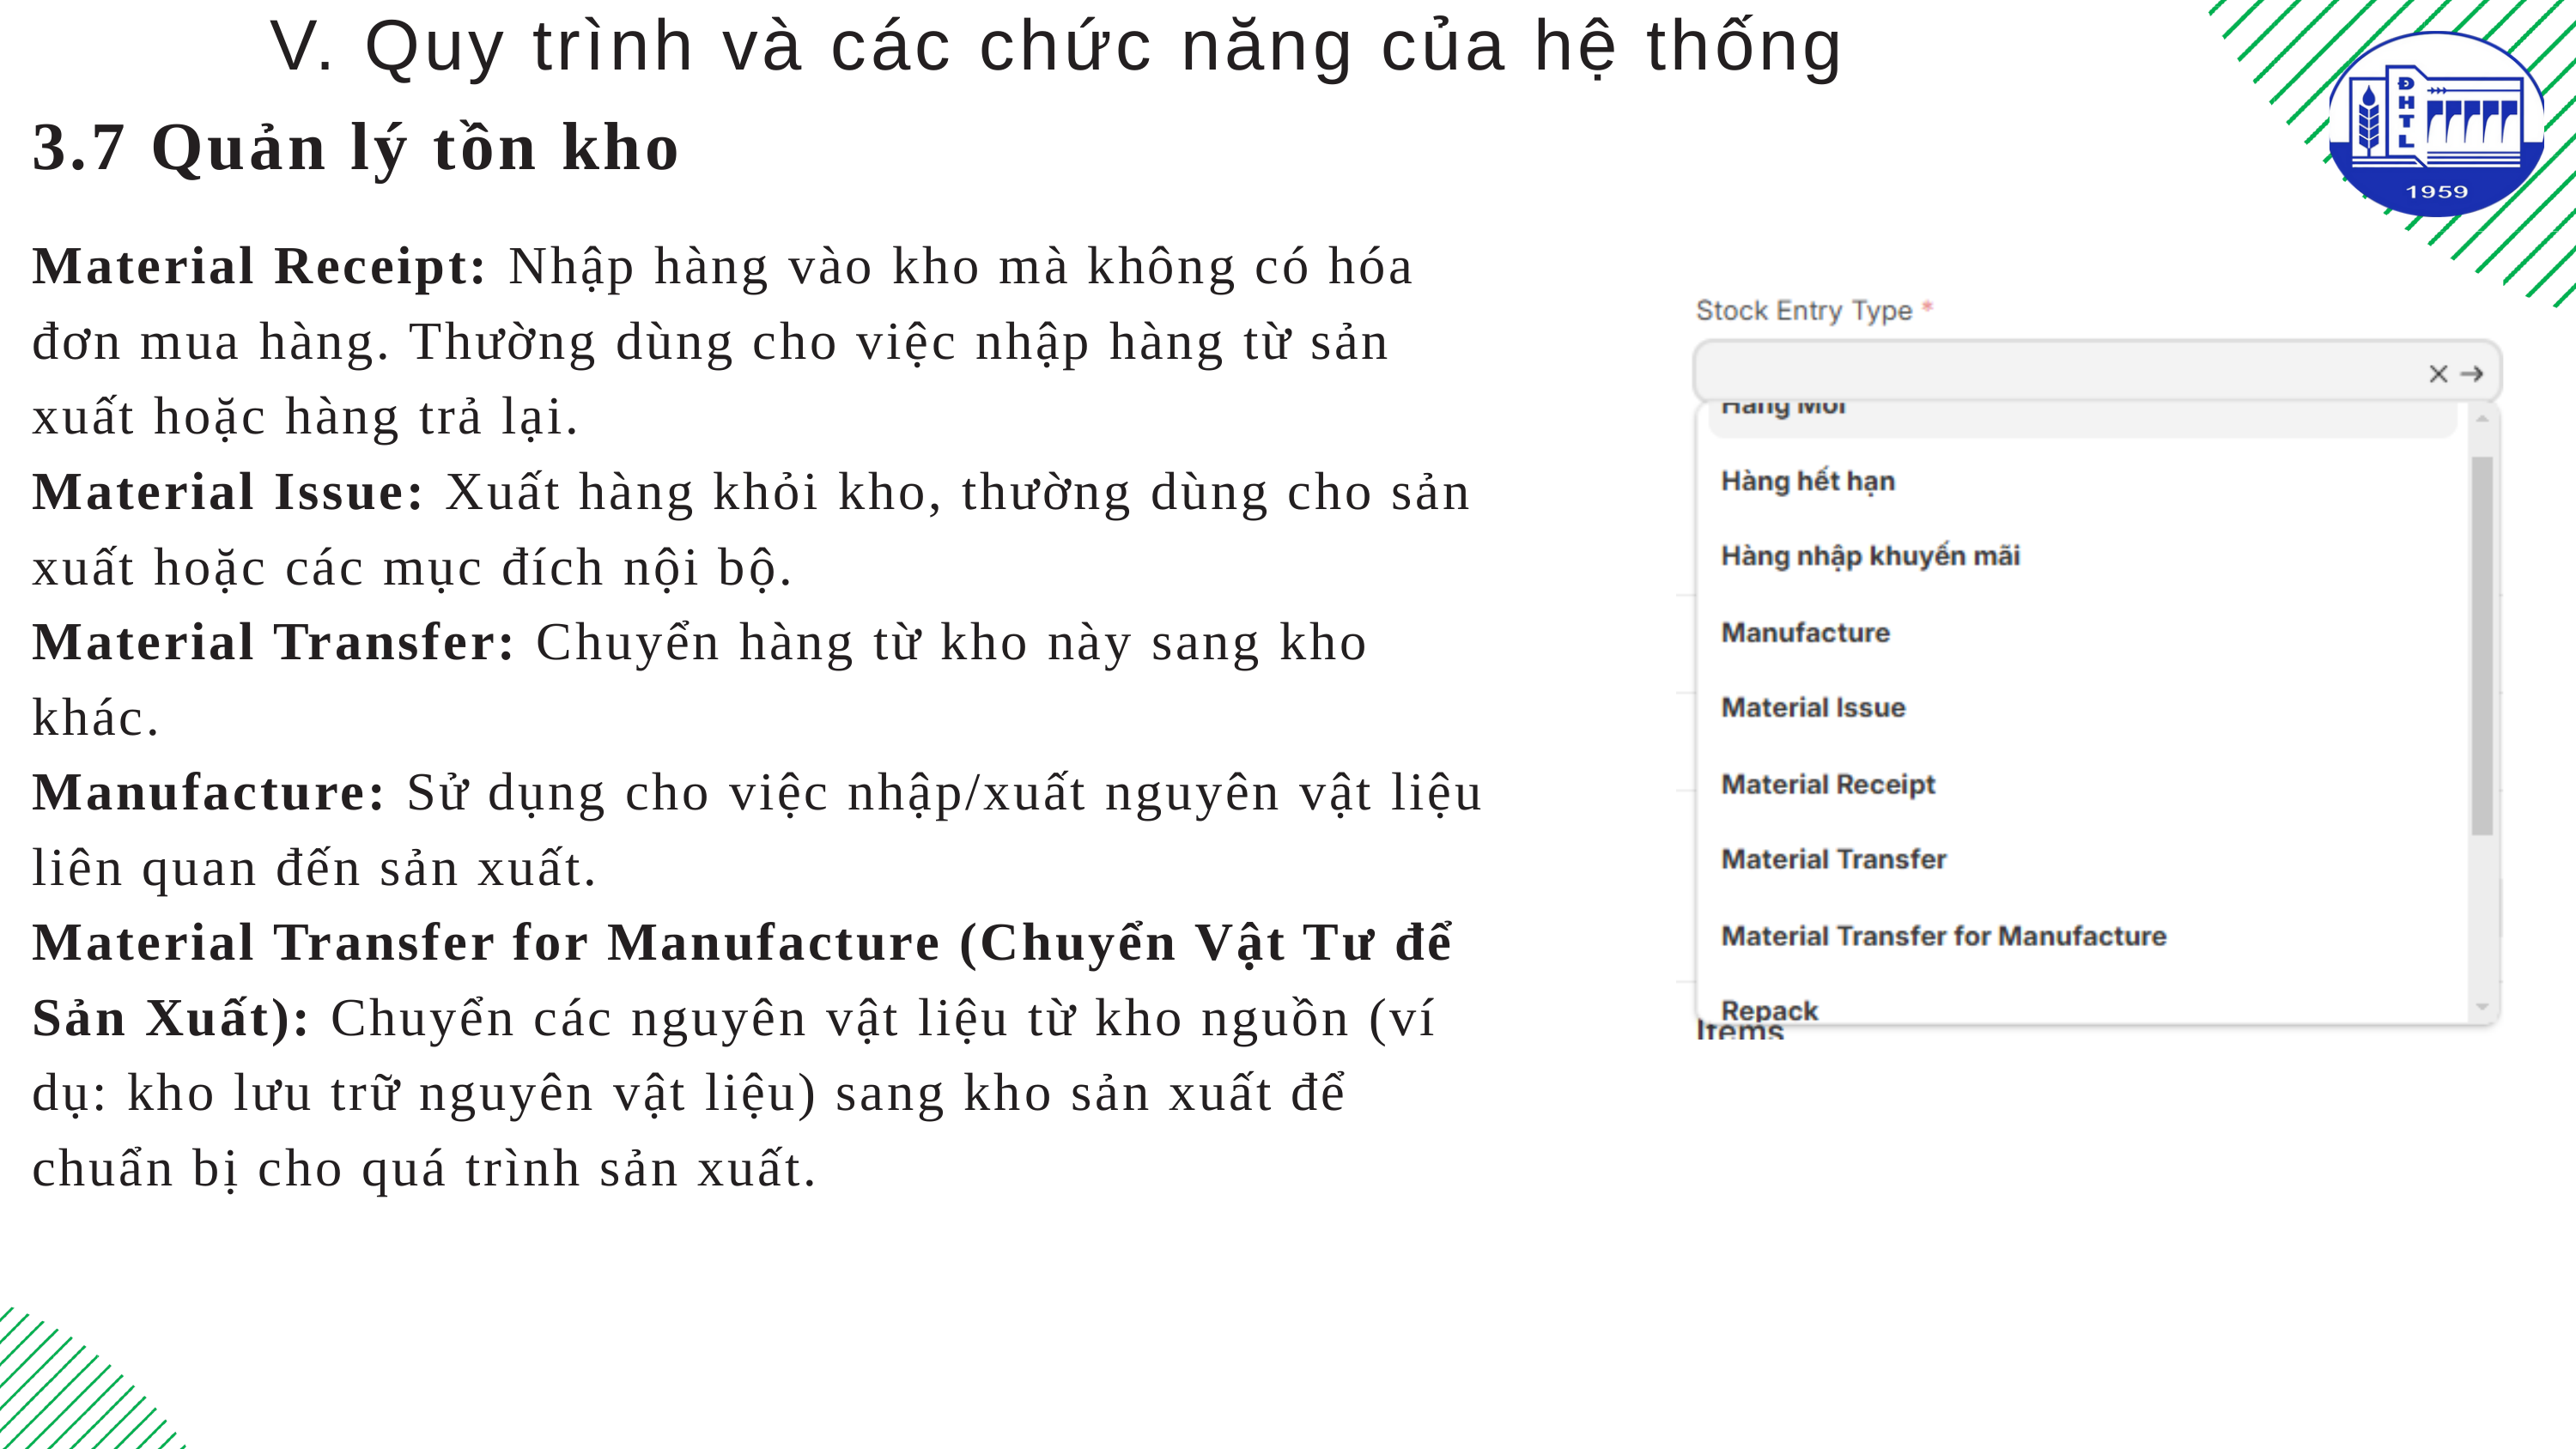

V. Quy trình và các chức năng của hệ thống

3.7 Quản lý tồn kho
Material Receipt: Nhập hàng vào kho mà không có hóa đơn mua hàng. Thường dùng cho việc nhập hàng từ sản xuất hoặc hàng trả lại.
Material Issue: Xuất hàng khỏi kho, thường dùng cho sản xuất hoặc các mục đích nội bộ.
Material Transfer: Chuyển hàng từ kho này sang kho khác.
Manufacture: Sử dụng cho việc nhập/xuất nguyên vật liệu liên quan đến sản xuất.
Material Transfer for Manufacture (Chuyển Vật Tư để Sản Xuất): Chuyển các nguyên vật liệu từ kho nguồn (ví dụ: kho lưu trữ nguyên vật liệu) sang kho sản xuất để chuẩn bị cho quá trình sản xuất.